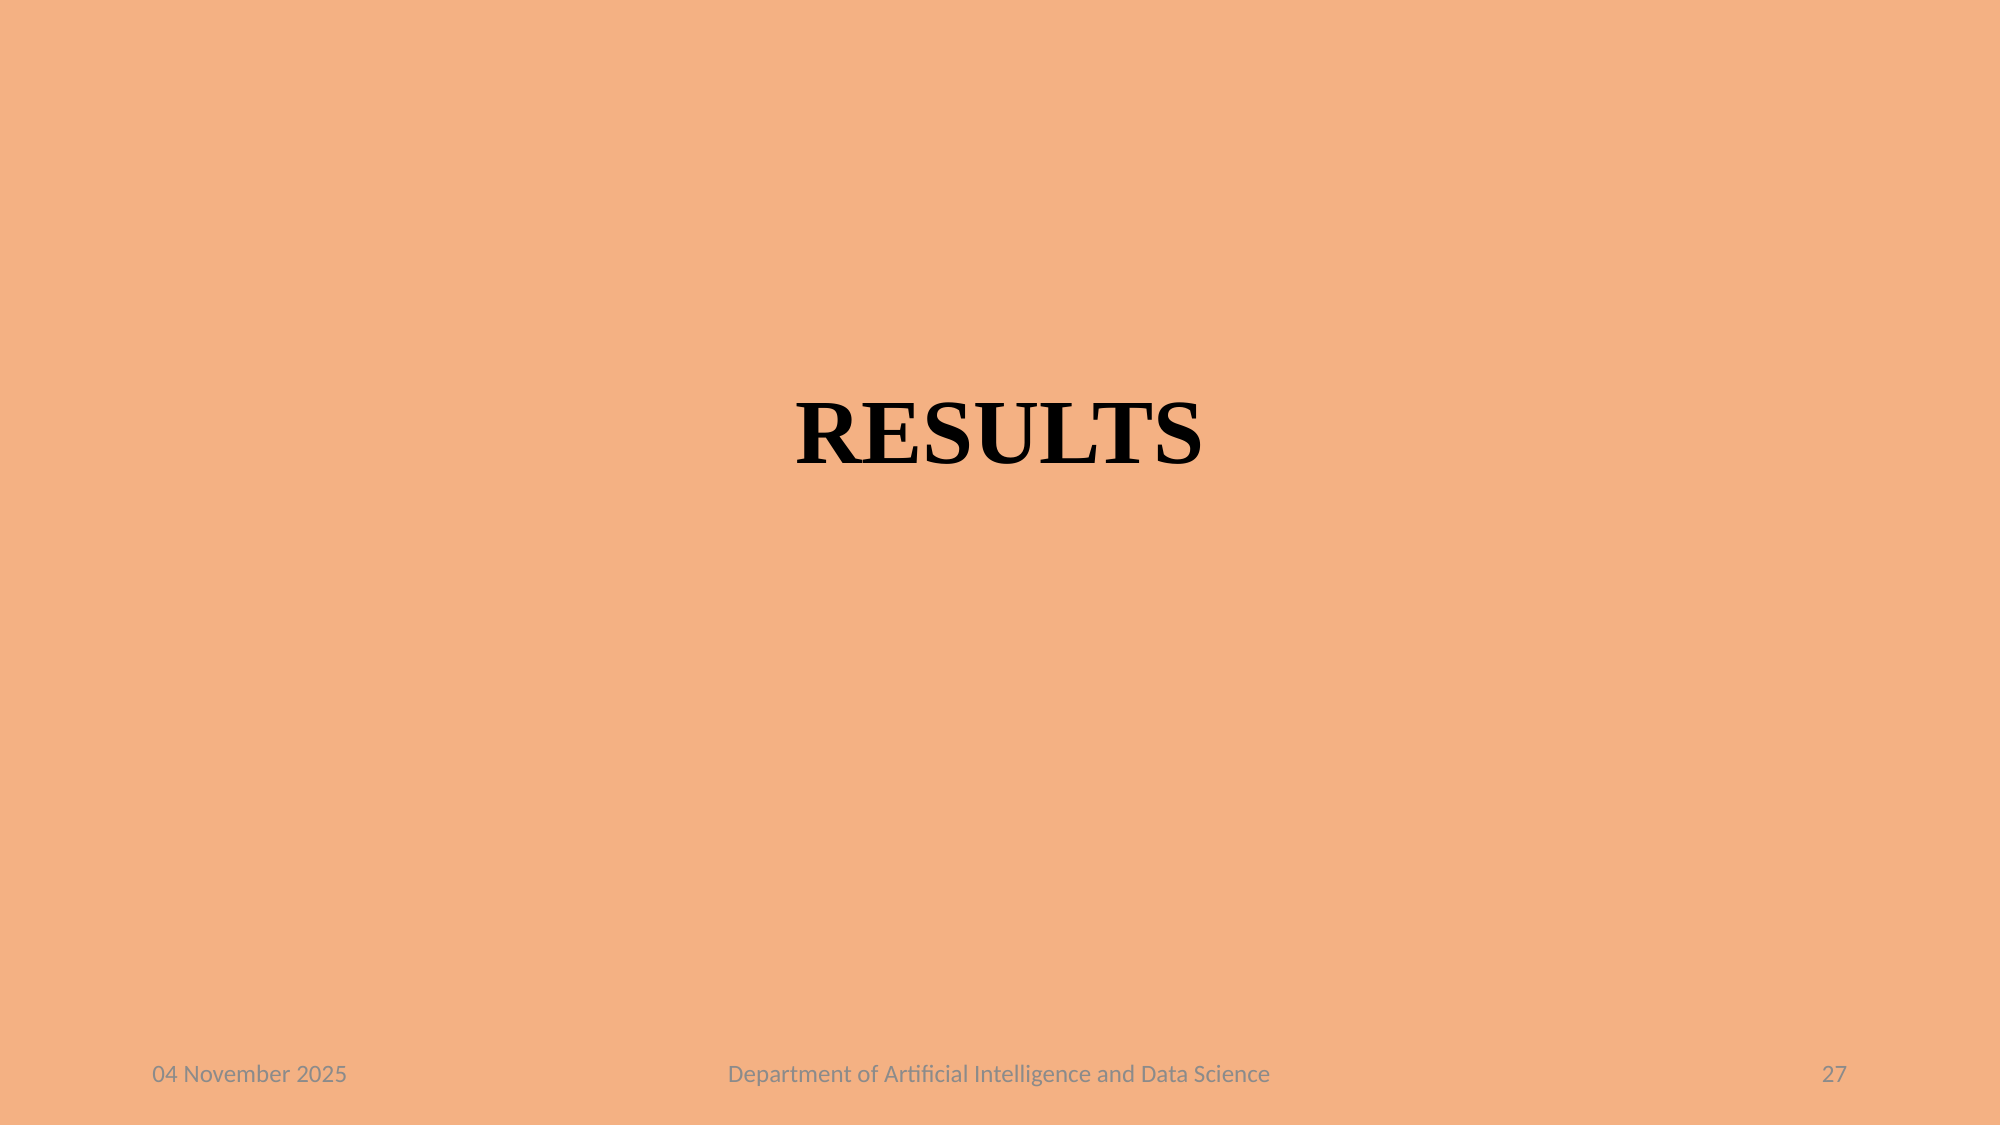

RESULTS
04 November 2025
Department of Artificial Intelligence and Data Science
27